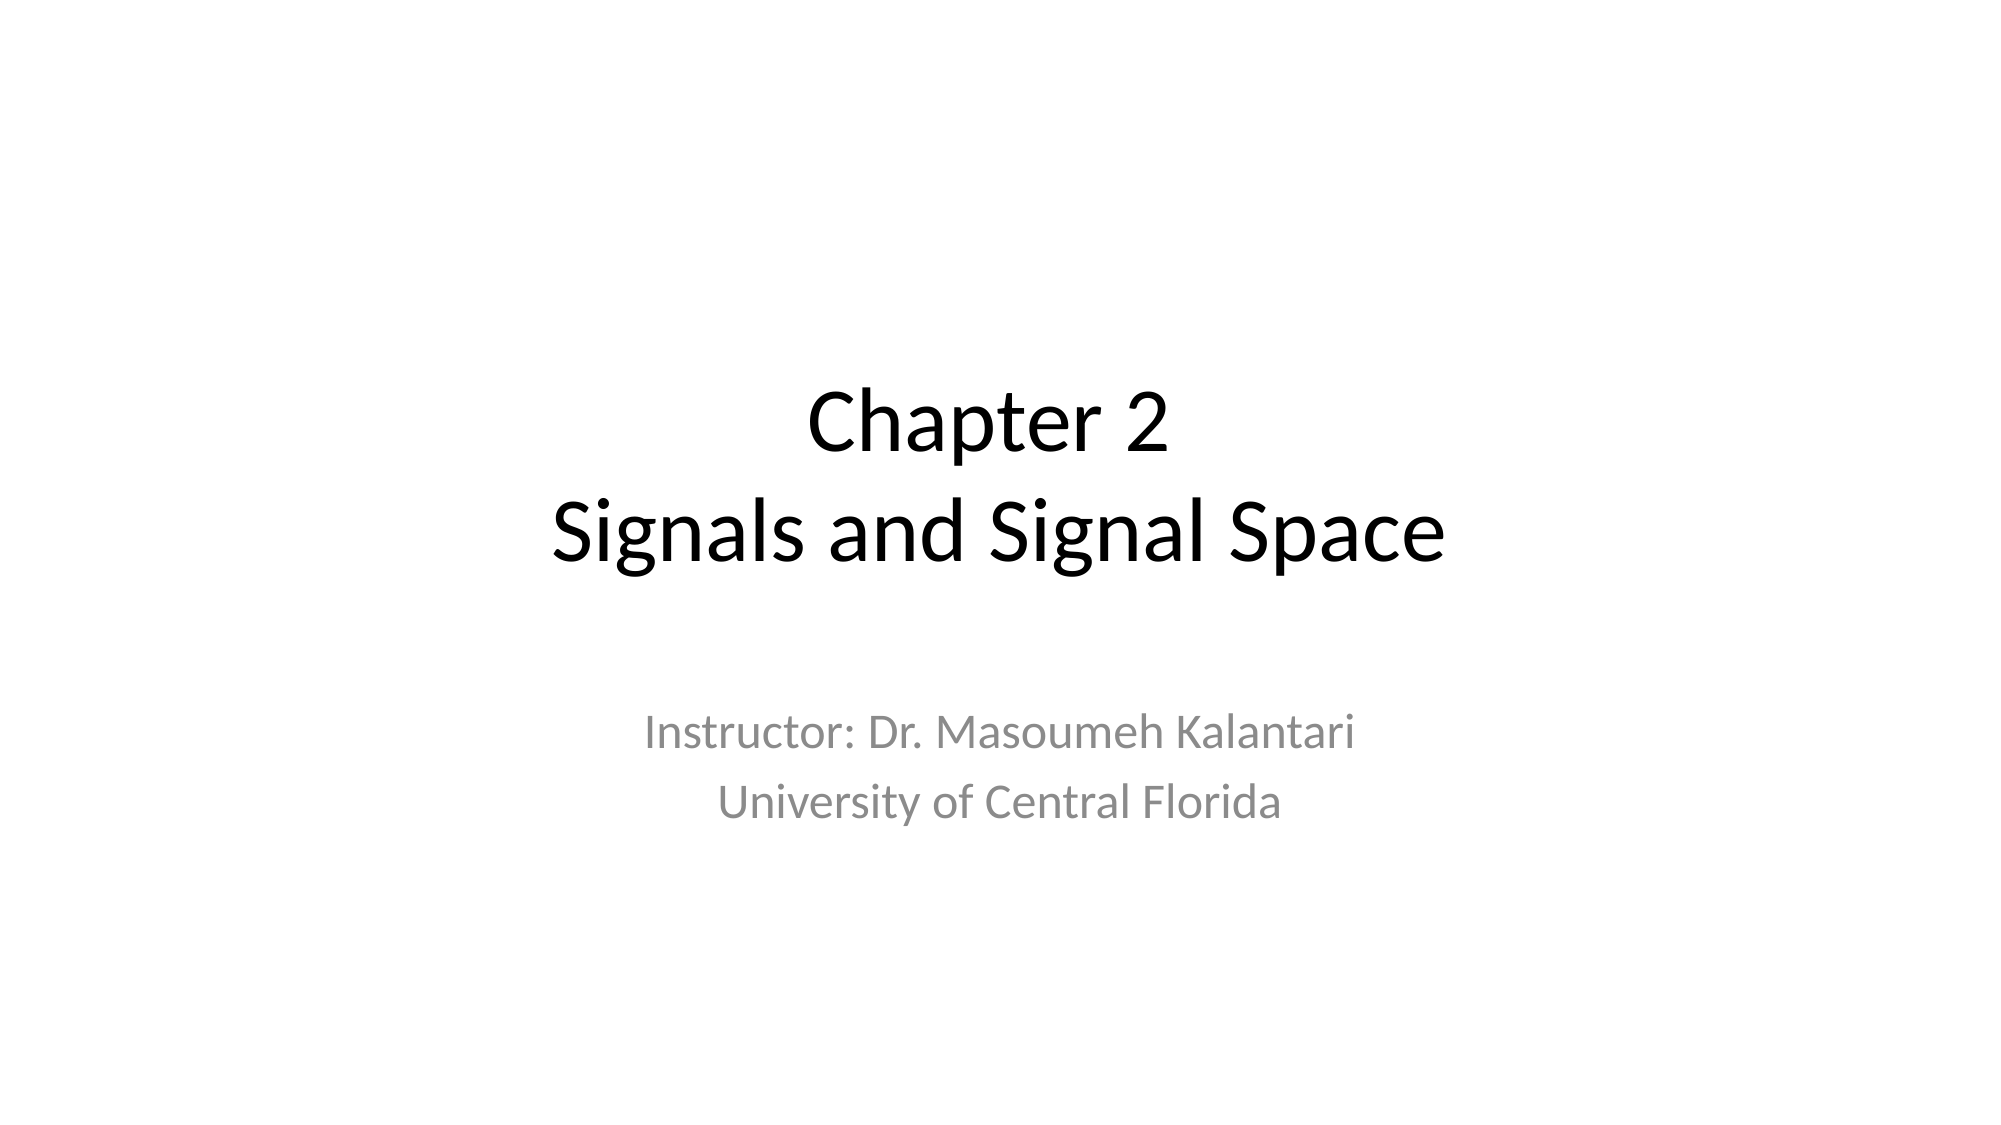

# Chapter 2 Signals and Signal Space
Instructor: Dr. Masoumeh Kalantari
University of Central Florida